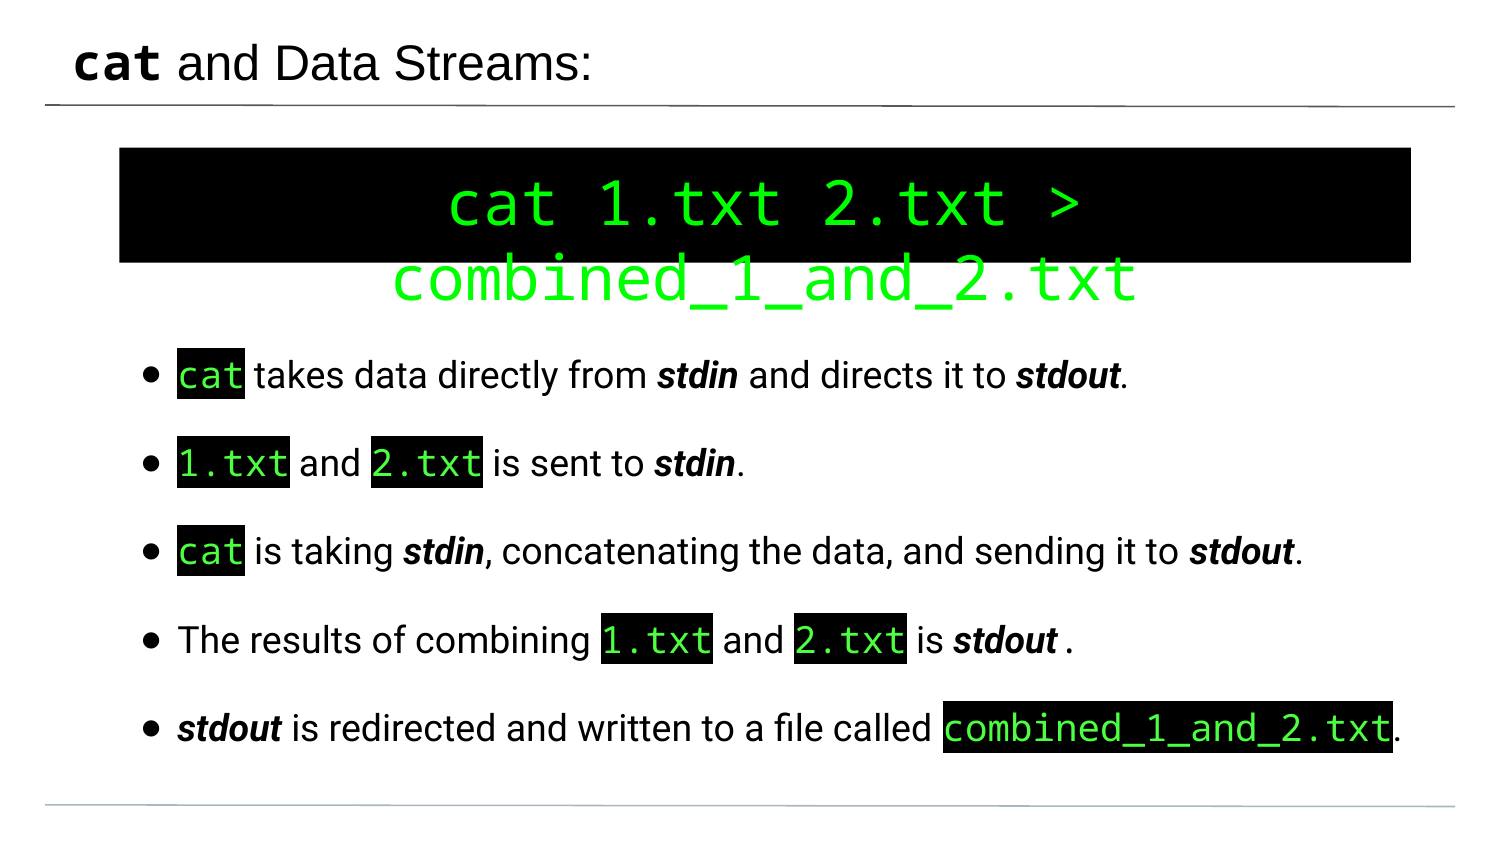

# cat and Data Streams:
cat 1.txt 2.txt > combined_1_and_2.txt
cat takes data directly from stdin and directs it to stdout.
1.txt and 2.txt is sent to stdin.
cat is taking stdin, concatenating the data, and sending it to stdout.
The results of combining 1.txt and 2.txt is stdout.
stdout is redirected and written to a file called combined_1_and_2.txt.